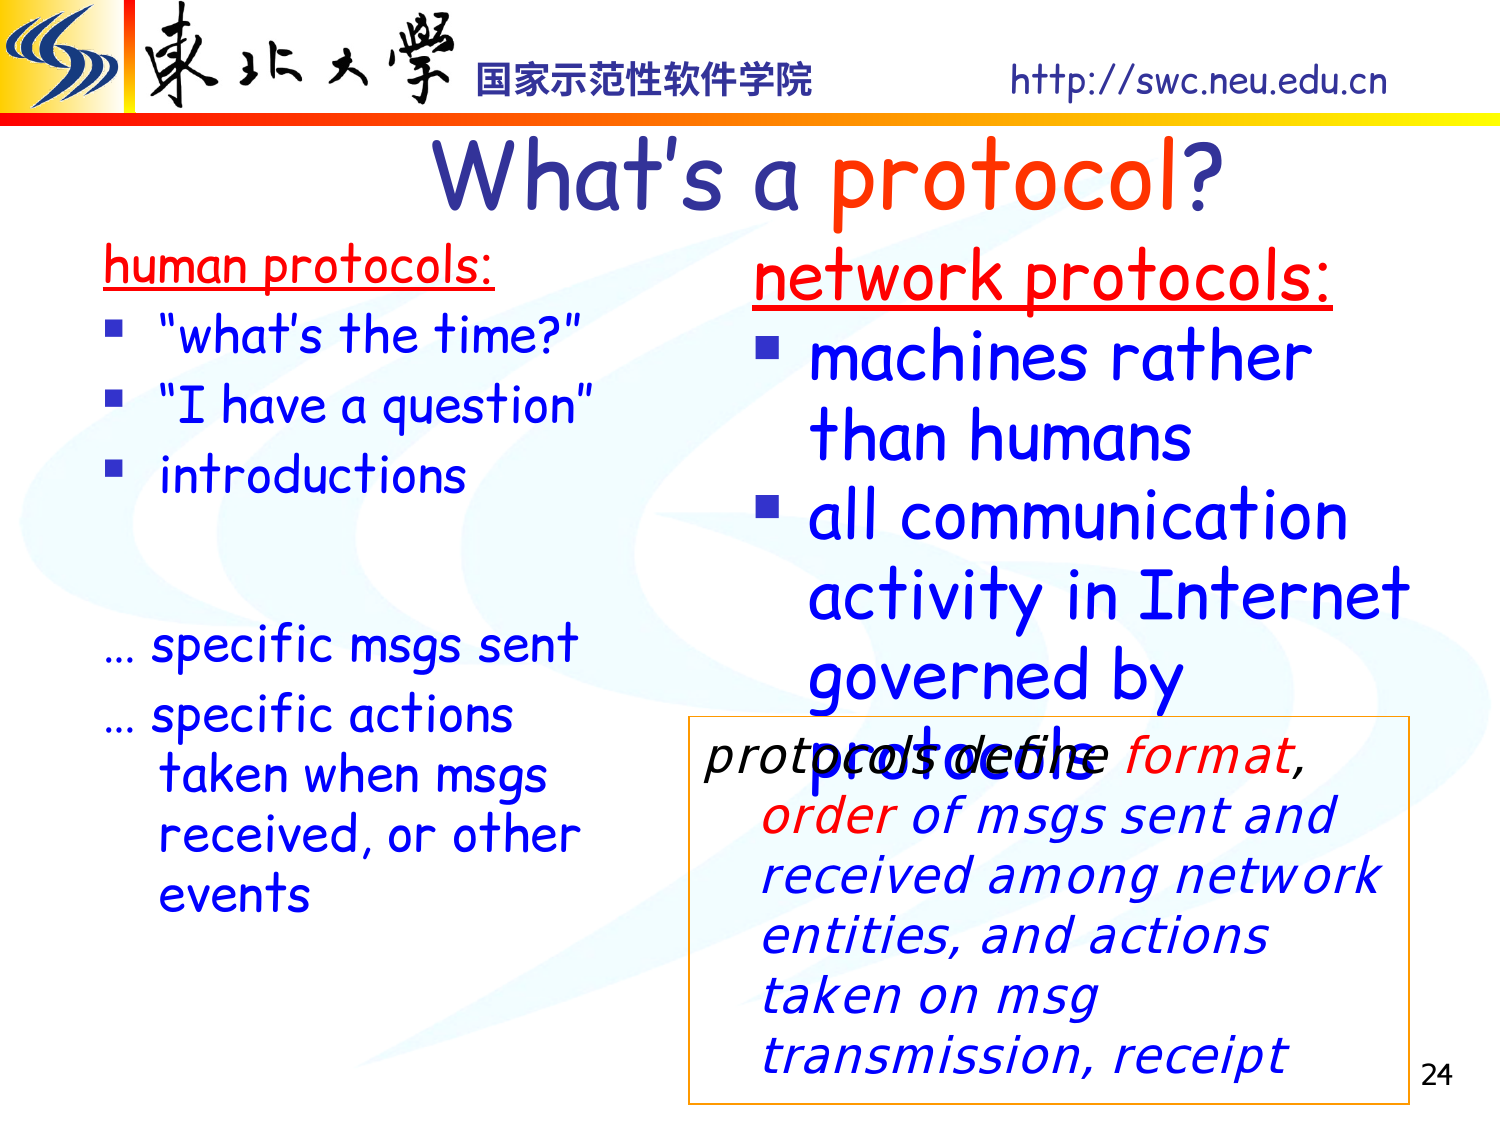

# What’s a protocol?
human protocols:
“what’s the time?”
“I have a question”
introductions

… specific msgs sent
… specific actions taken when msgs received, or other events
network protocols:
machines rather than humans
all communication activity in Internet governed by protocols
protocols define format, order of msgs sent and received among network entities, and actions taken on msg transmission, receipt
24